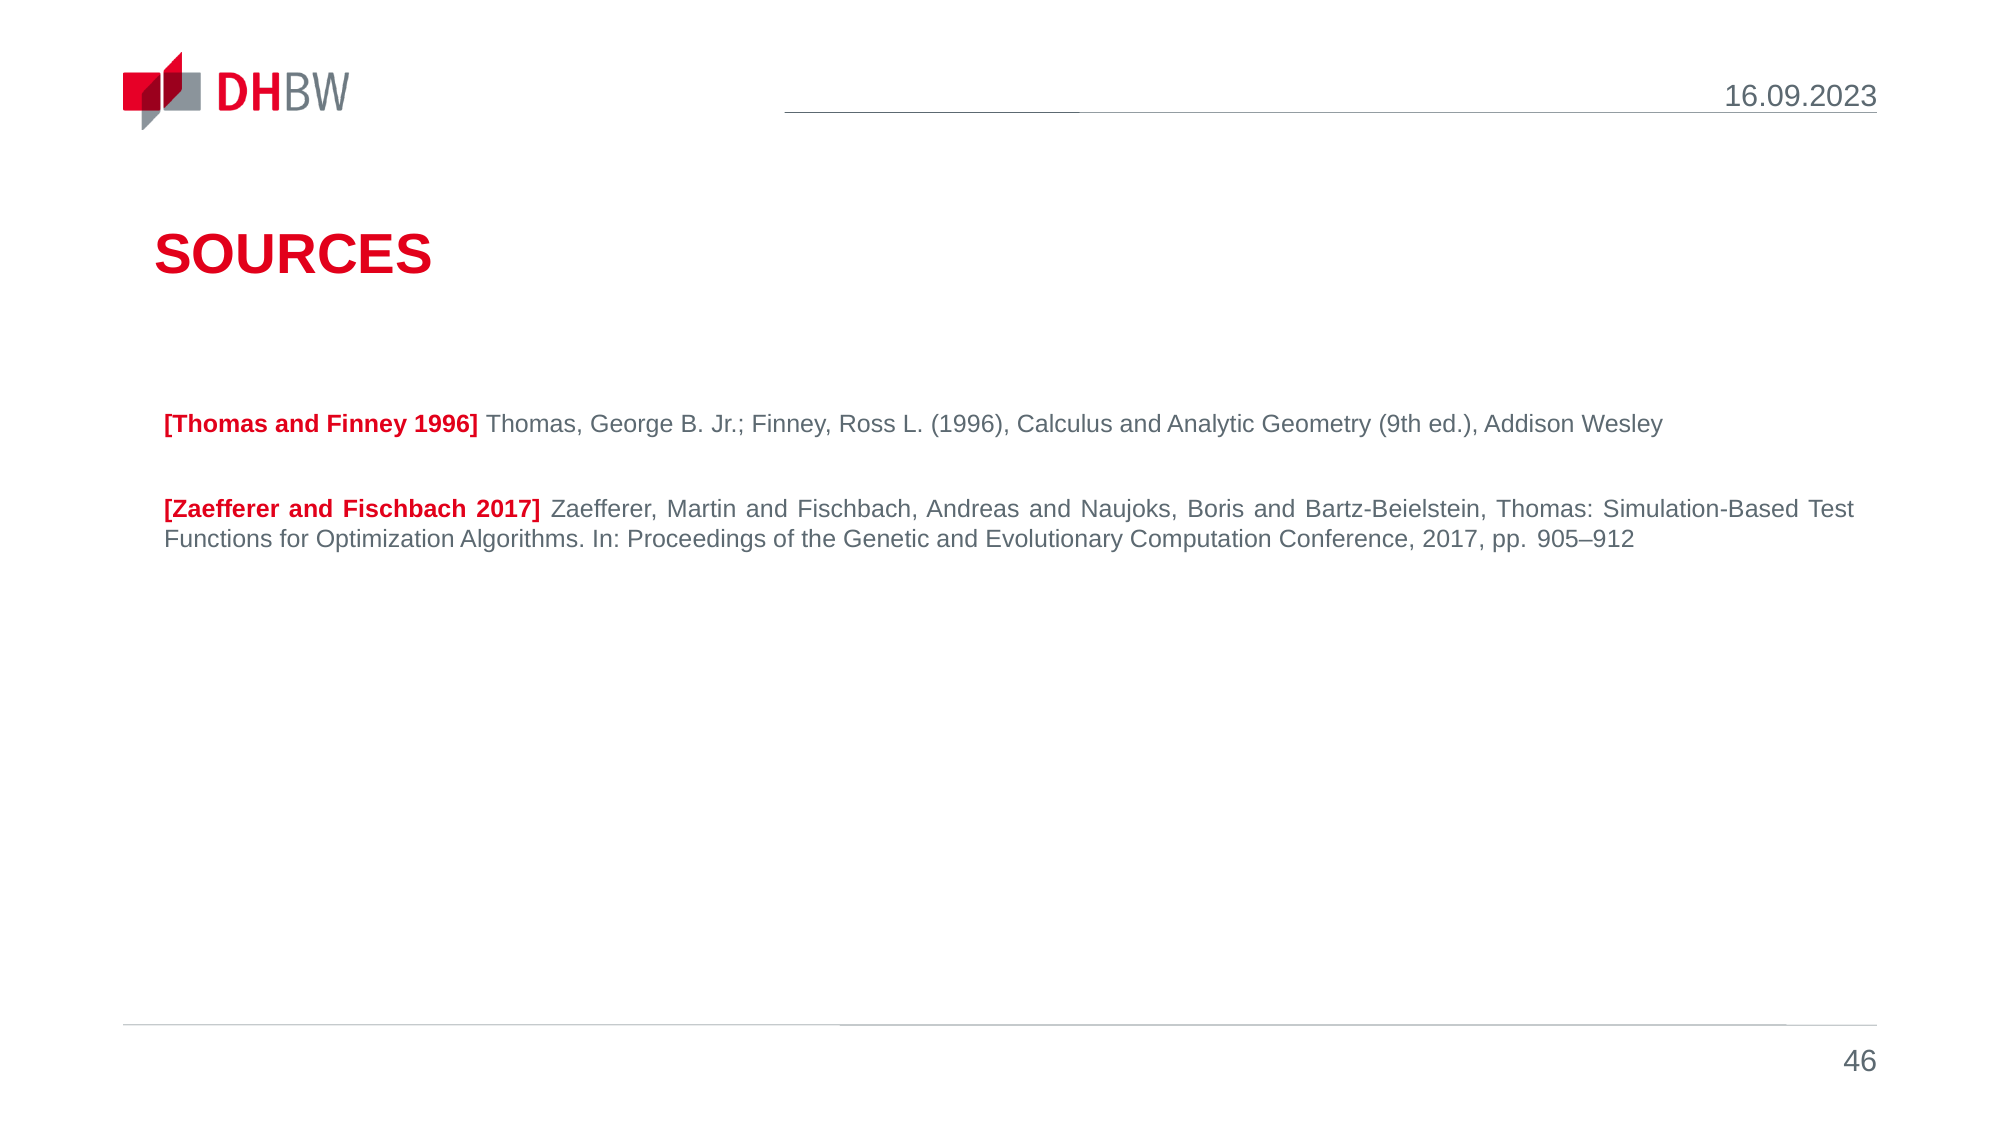

16.09.2023
# SOURCES
[Thomas and Finney 1996] Thomas, George B. Jr.; Finney, Ross L. (1996), Calculus and Analytic Geometry (9th ed.), Addison Wesley

[Zaefferer and Fischbach 2017] Zaefferer, Martin and Fischbach, Andreas and Naujoks, Boris and Bartz-Beielstein, Thomas: Simulation-Based Test Functions for Optimization Algorithms. In: Proceedings of the Genetic and Evolutionary Computation Conference, 2017, pp. 905–912

46